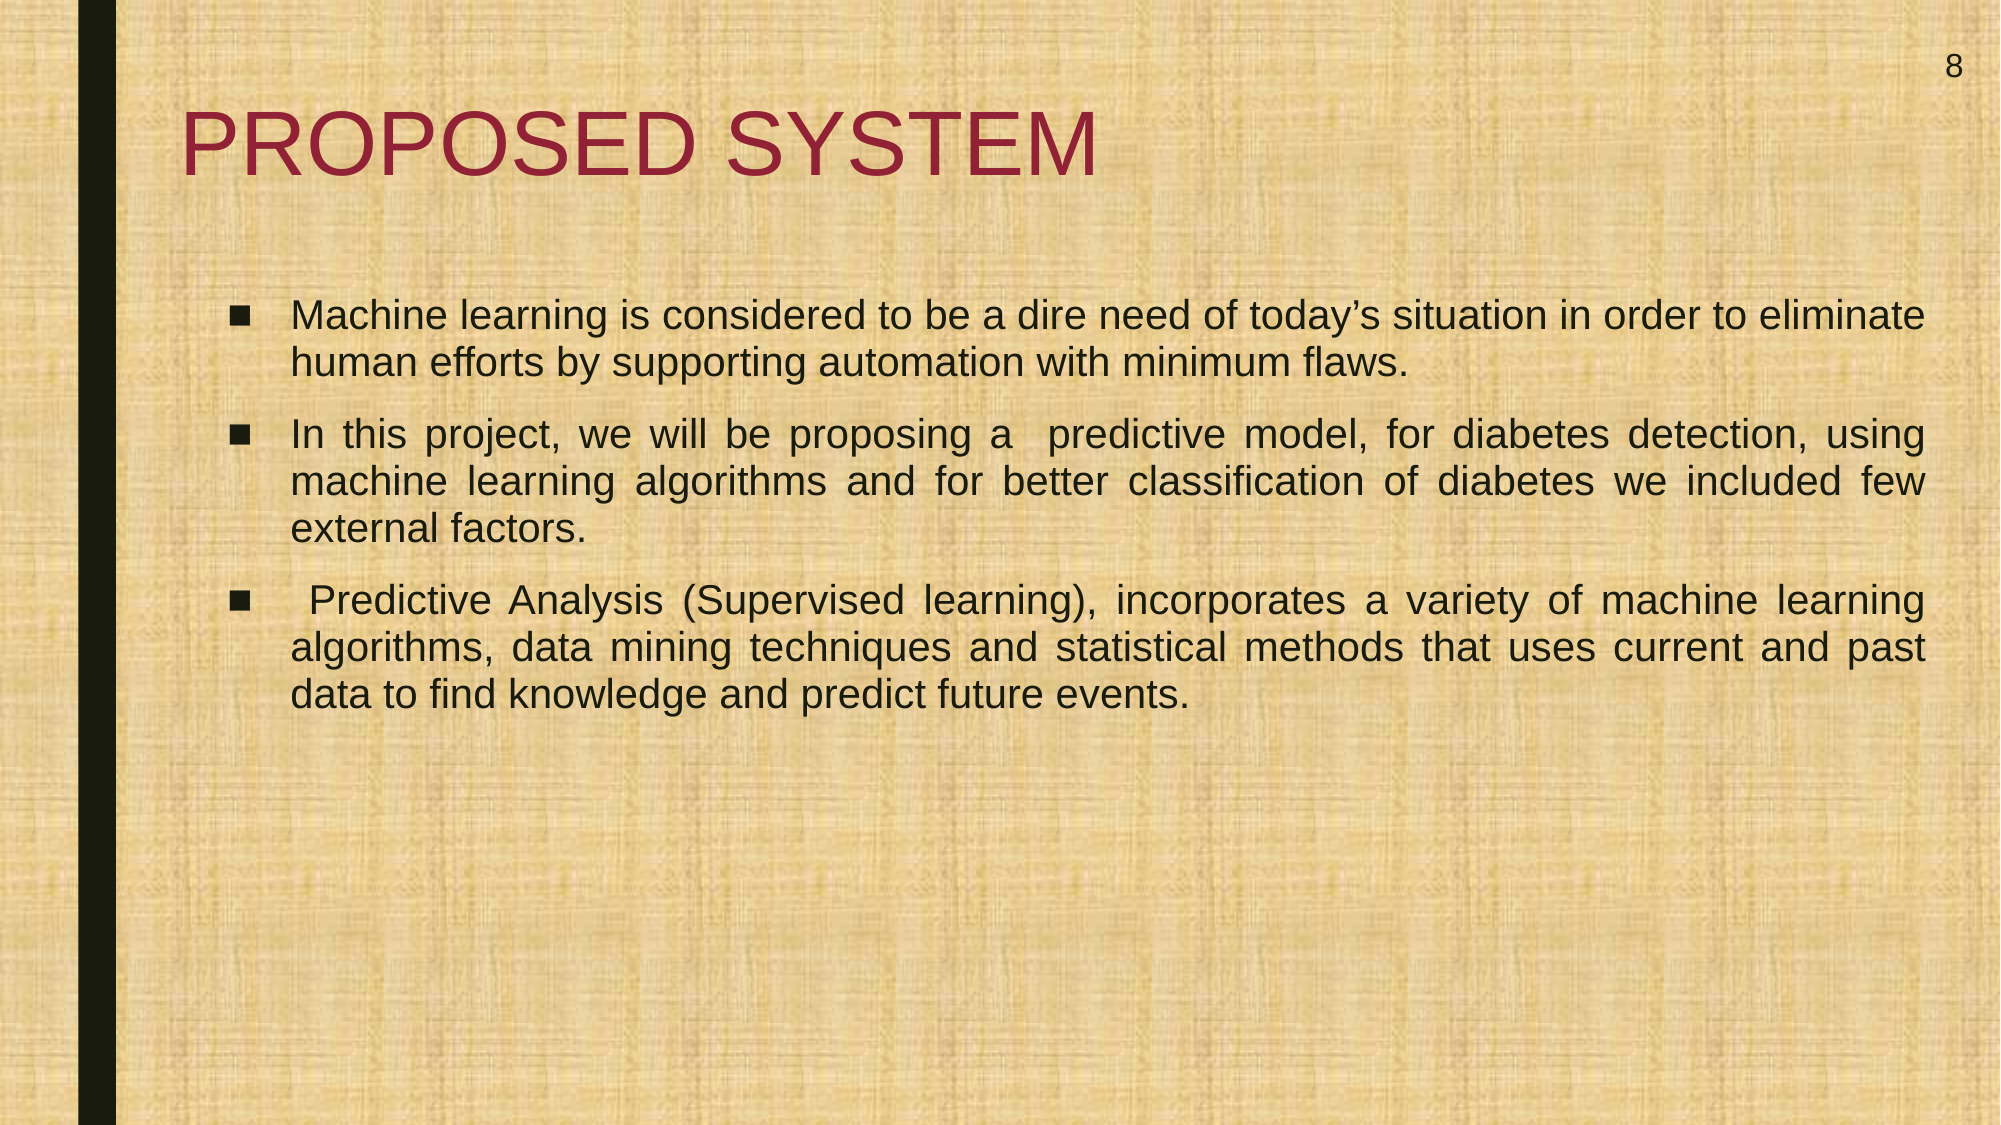

8
# PROPOSED SYSTEM
Machine learning is considered to be a dire need of today’s situation in order to eliminate human efforts by supporting automation with minimum flaws.
In this project, we will be proposing a  predictive model, for diabetes detection, using machine learning algorithms and for better classification of diabetes we included few external factors.
 Predictive Analysis (Supervised learning), incorporates a variety of machine learning algorithms, data mining techniques and statistical methods that uses current and past data to find knowledge and predict future events.